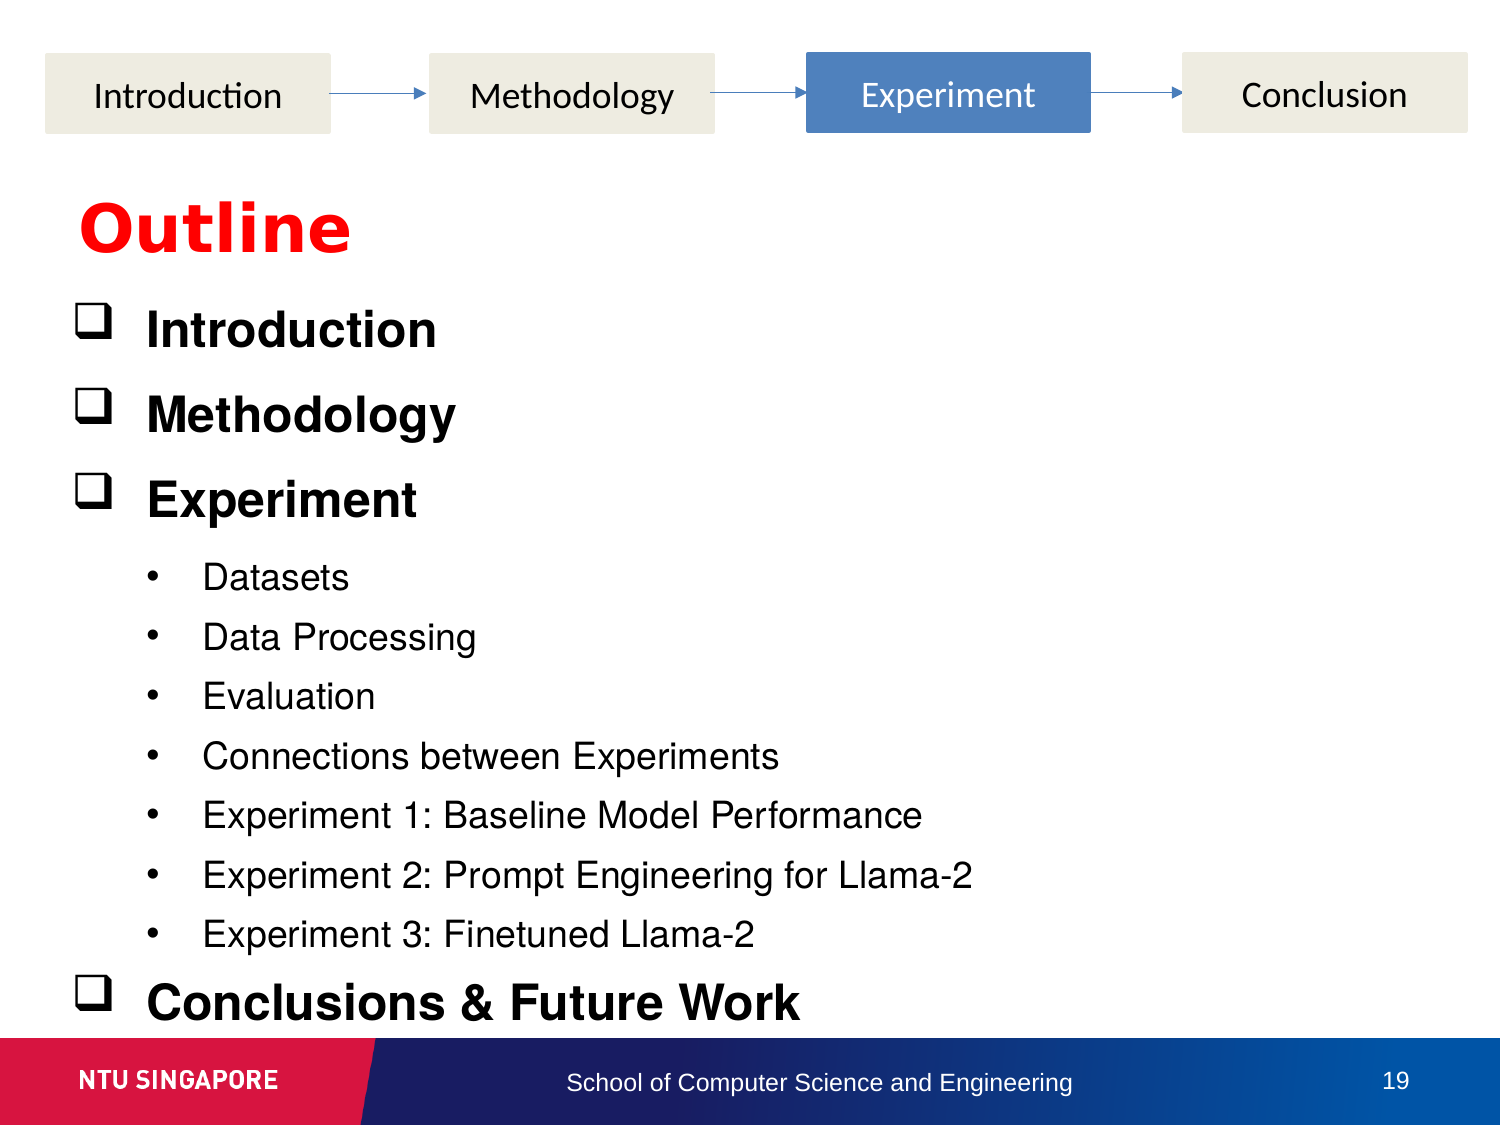

Experiment
Conclusion
Introduction
Methodology

Outline
Introduction
Methodology
Experiment
Datasets
Data Processing
Evaluation
Connections between Experiments
Experiment 1: Baseline Model Performance
Experiment 2: Prompt Engineering for Llama-2
Experiment 3: Finetuned Llama-2
Conclusions & Future Work
19
School of Computer Science and Engineering